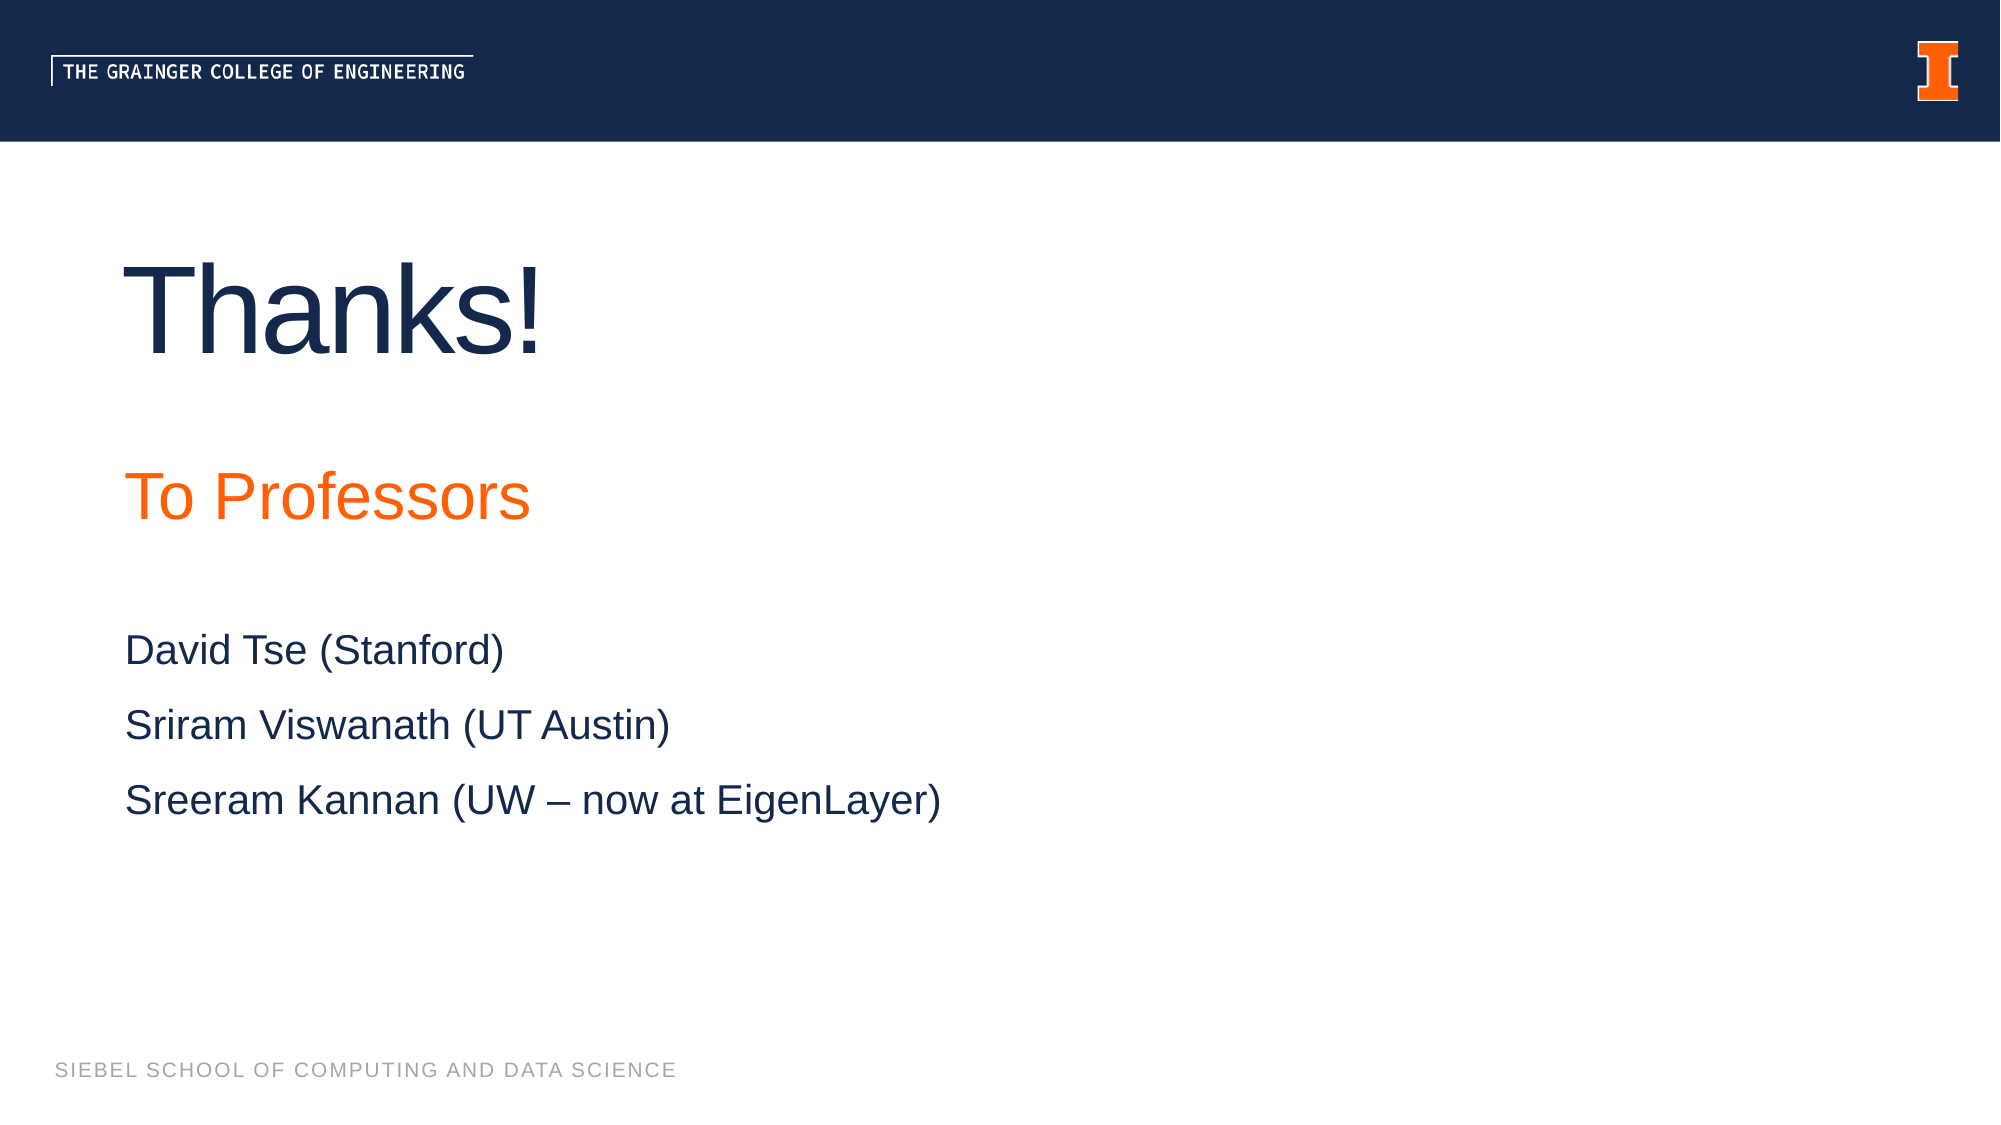

Thanks!
To Professors

David Tse (Stanford)
Sriram Viswanath (UT Austin)
Sreeram Kannan (UW – now at EigenLayer)